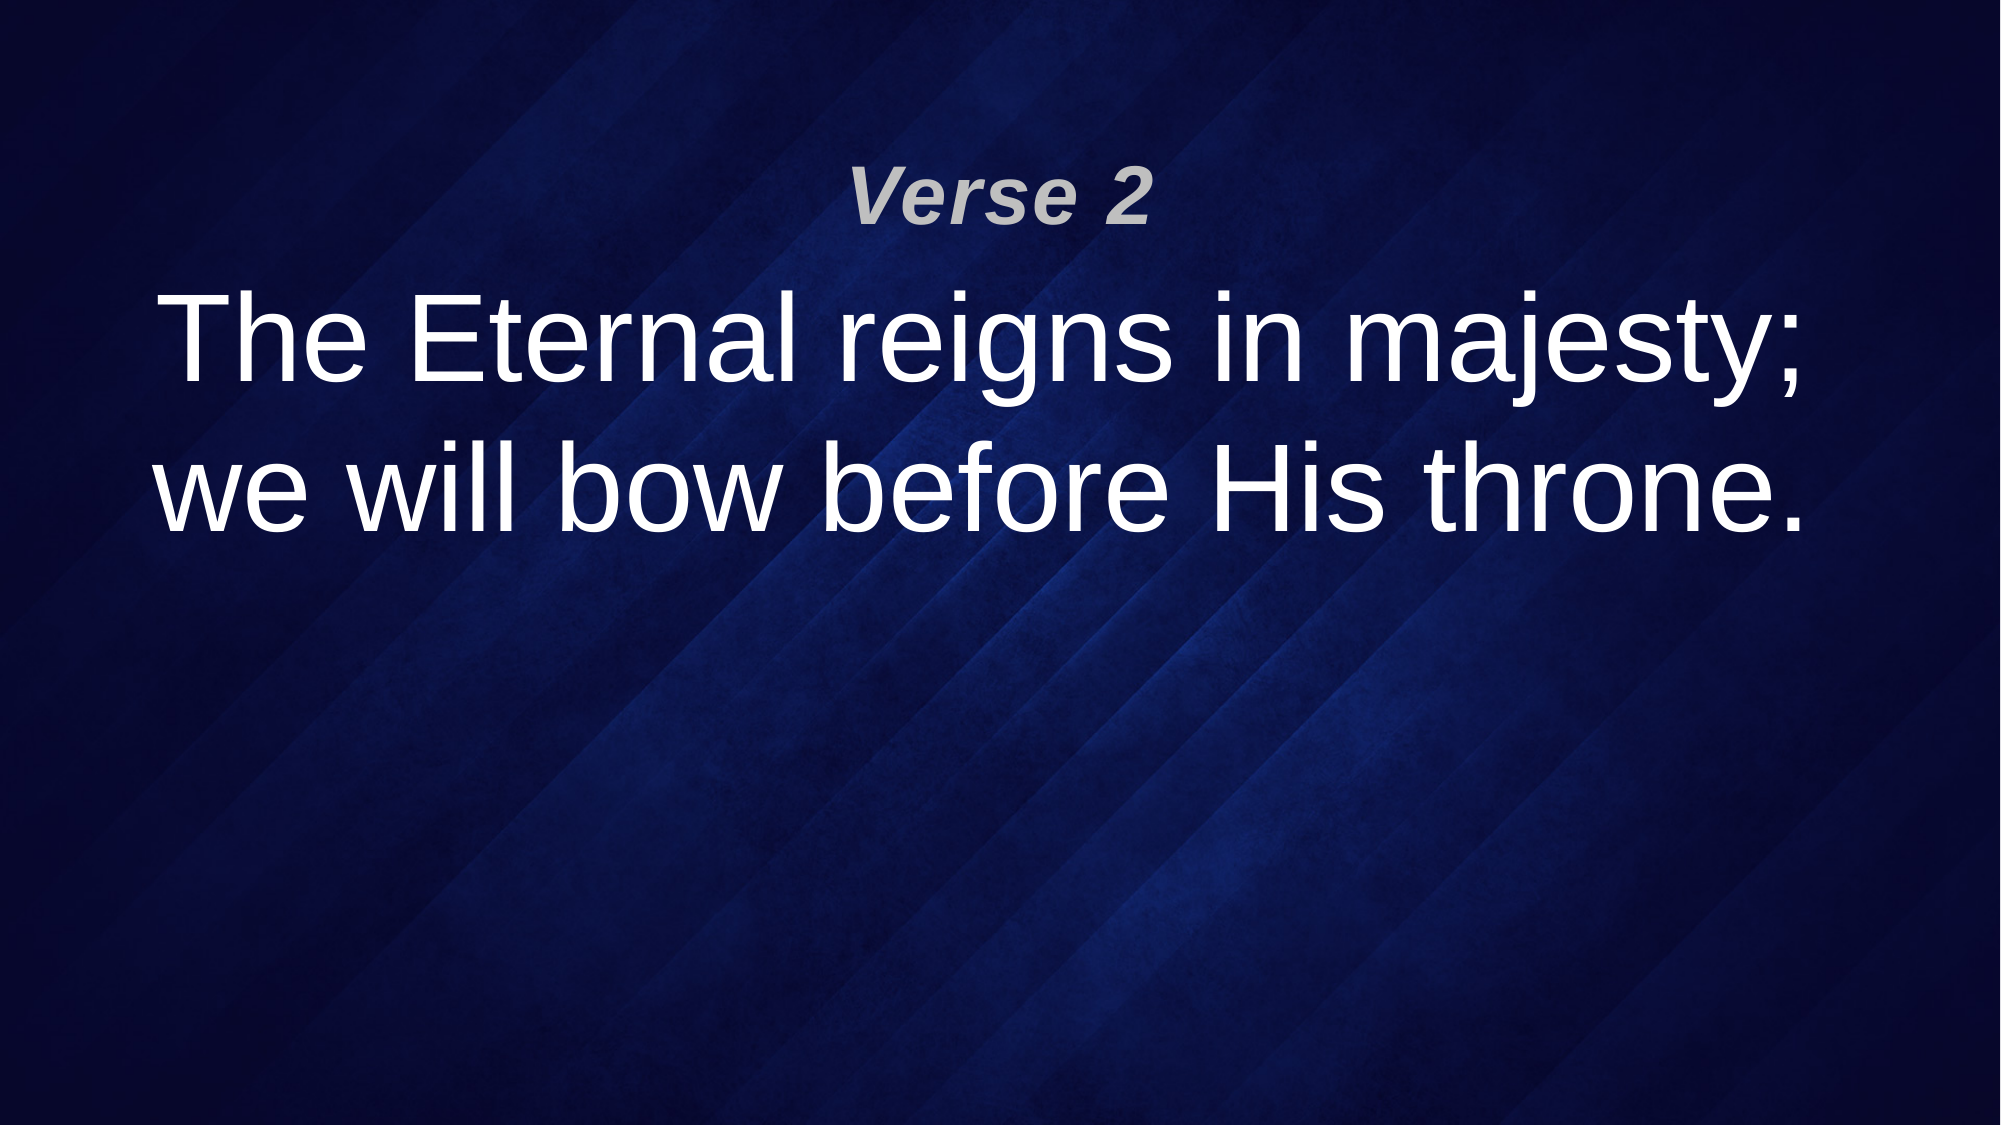

Verse 2
# The Eternal reigns in majesty; we will bow before His throne.